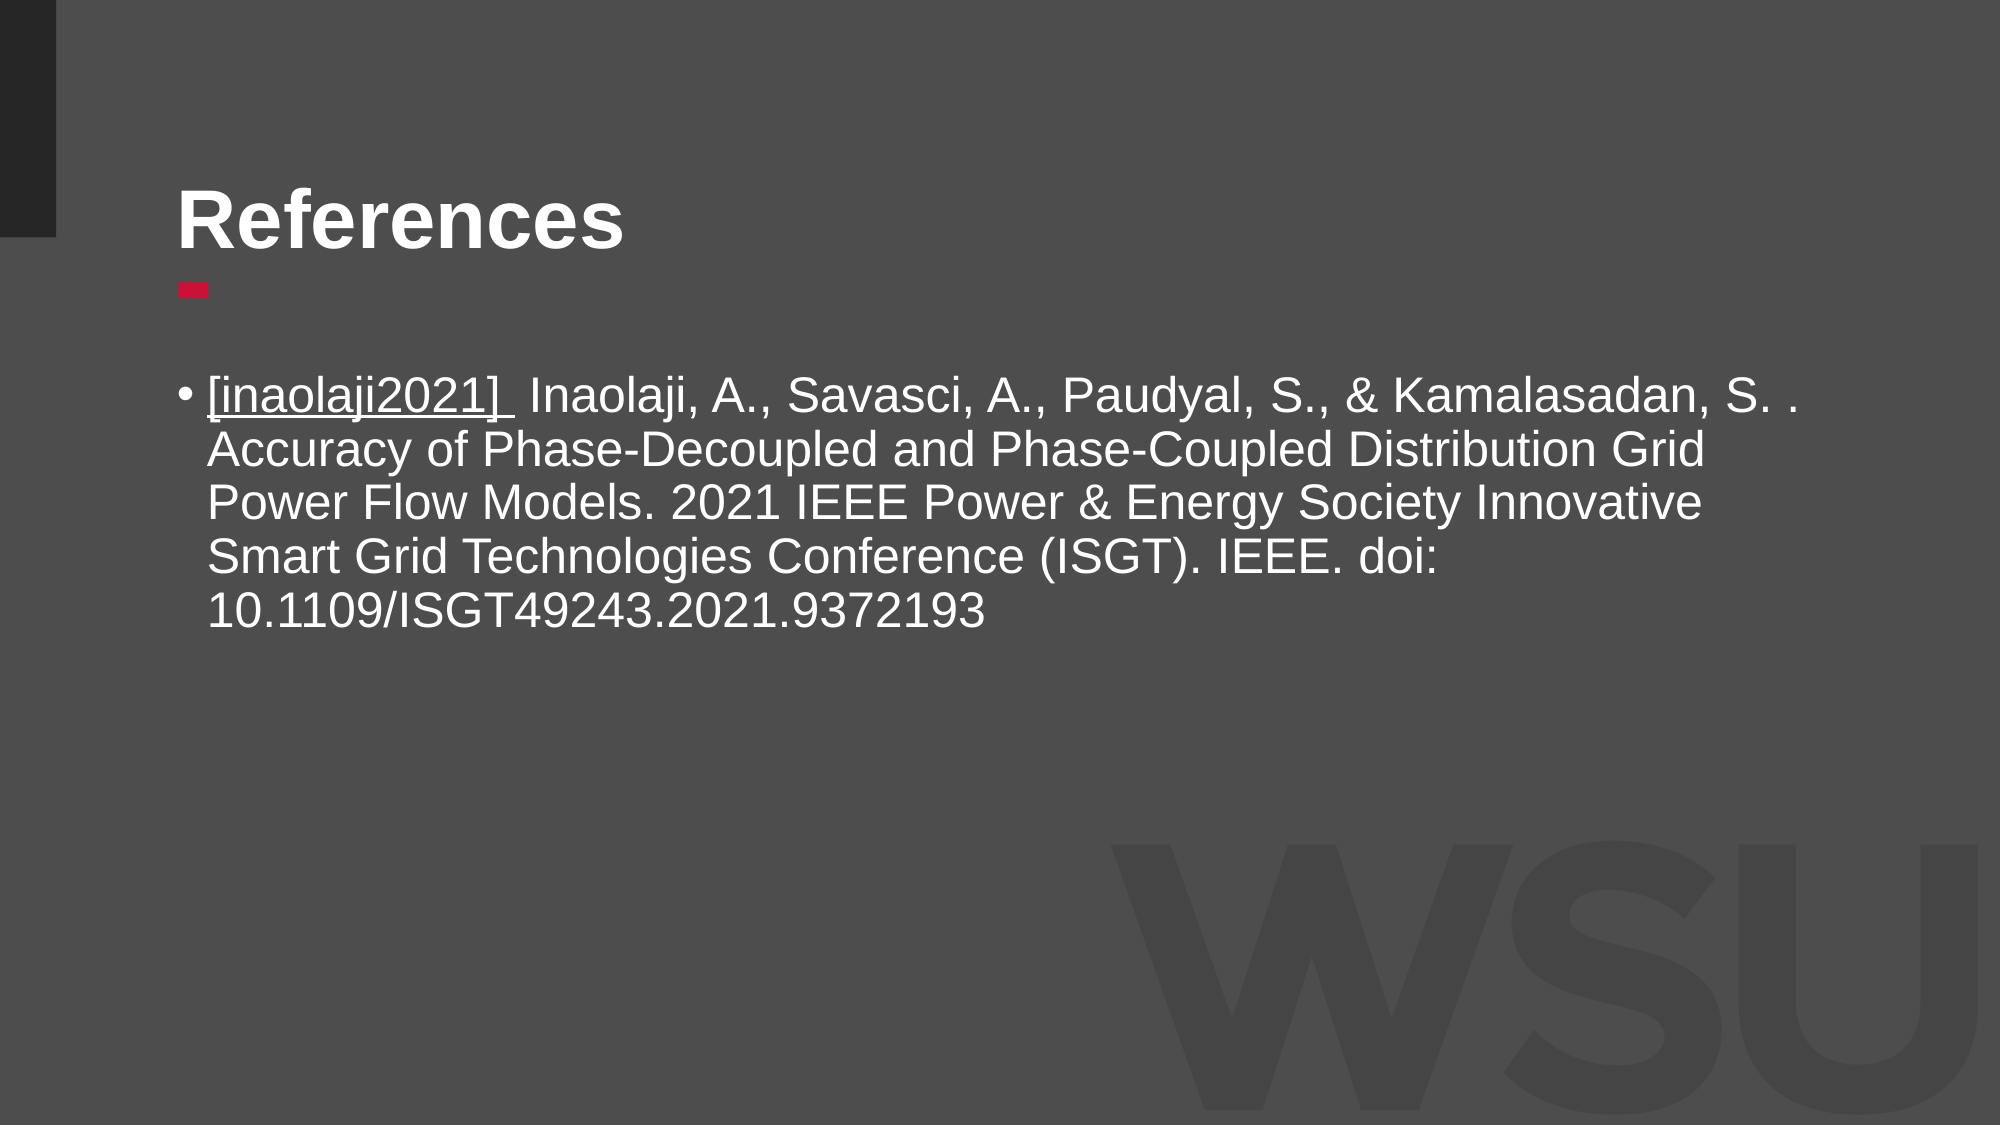

# References
[inaolaji2021]  Inaolaji, A., Savasci, A., Paudyal, S., & Kamalasadan, S. . Accuracy of Phase-Decoupled and Phase-Coupled Distribution Grid Power Flow Models. 2021 IEEE Power & Energy Society Innovative Smart Grid Technologies Conference (ISGT). IEEE. doi: 10.1109/ISGT49243.2021.9372193